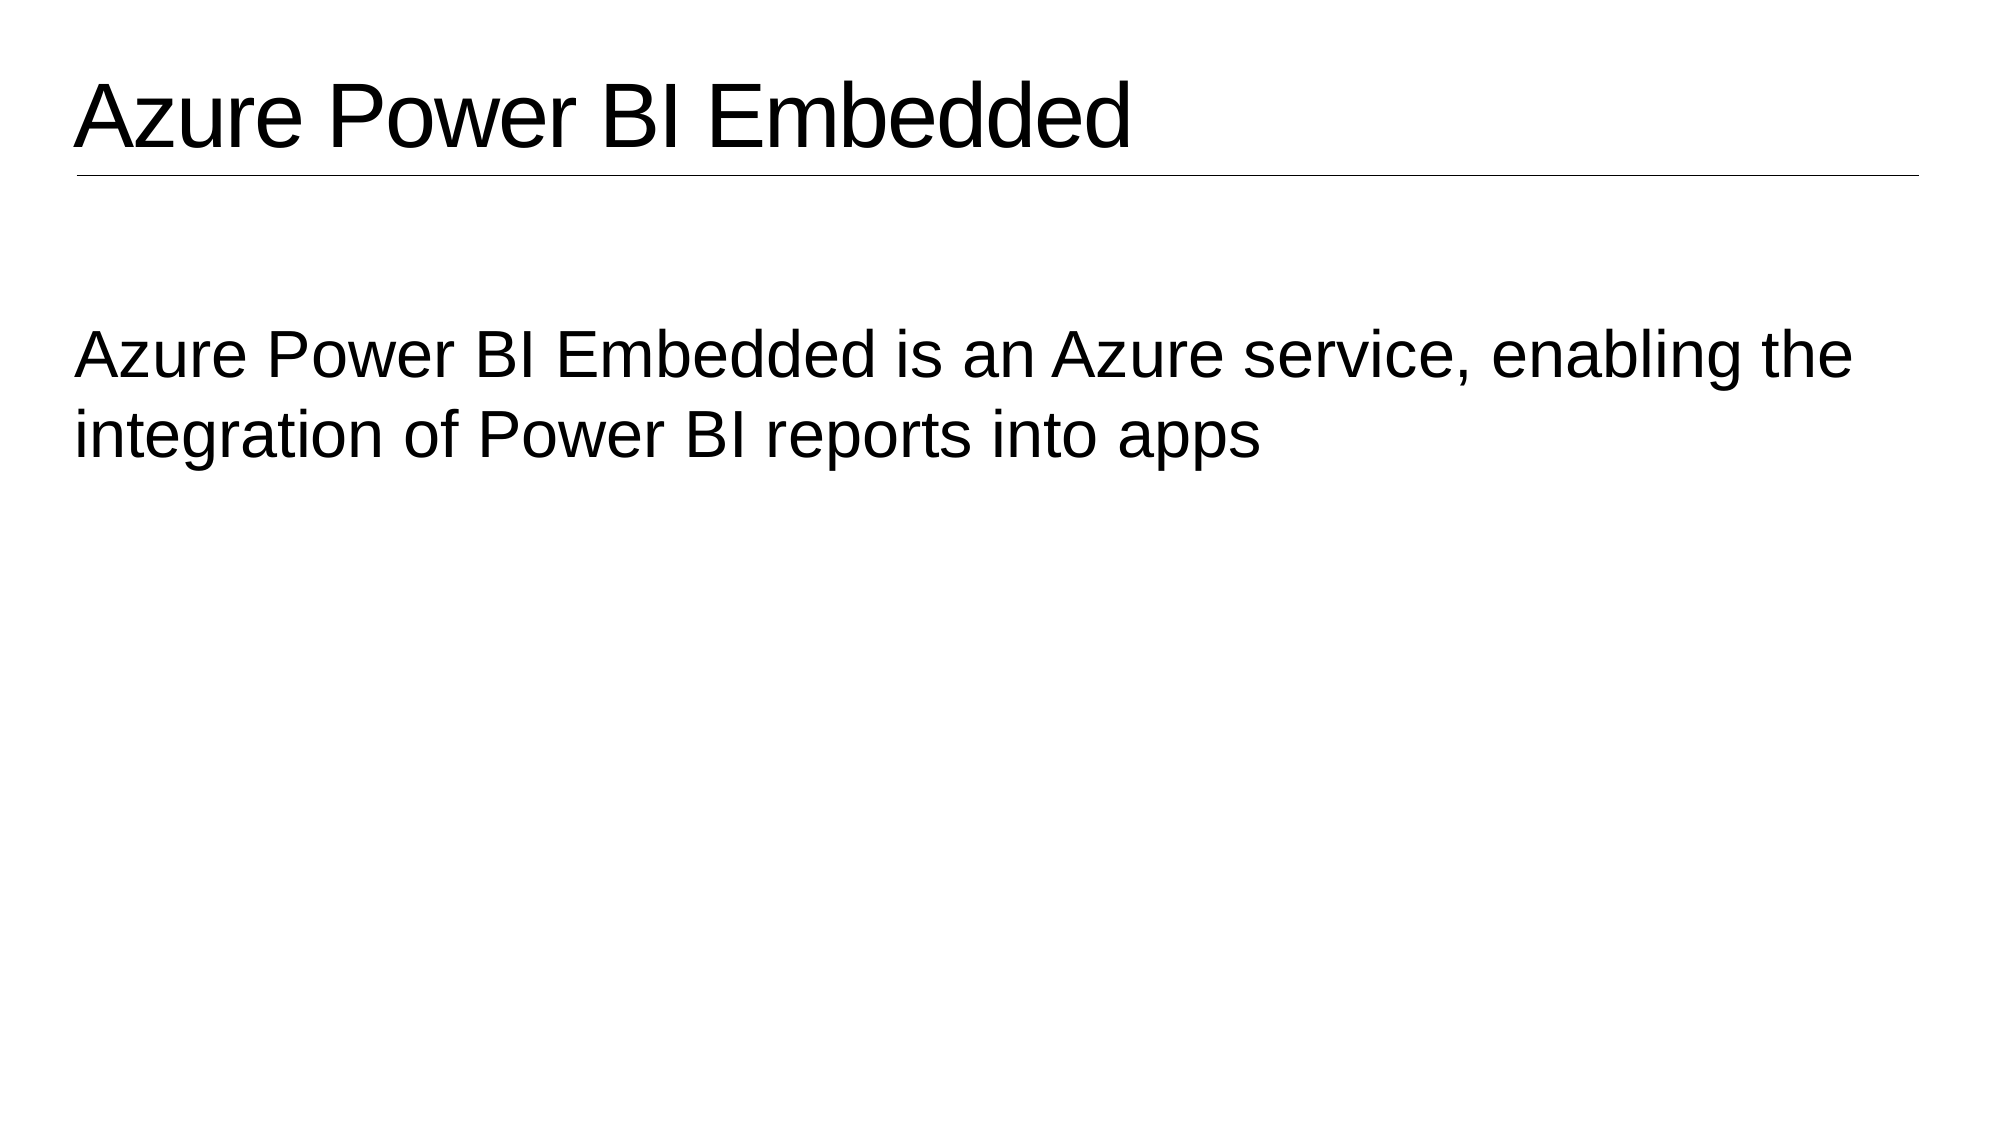

# Azure Power BI Embedded

Azure Power BI Embedded is an Azure service, enabling the integration of Power BI reports into apps